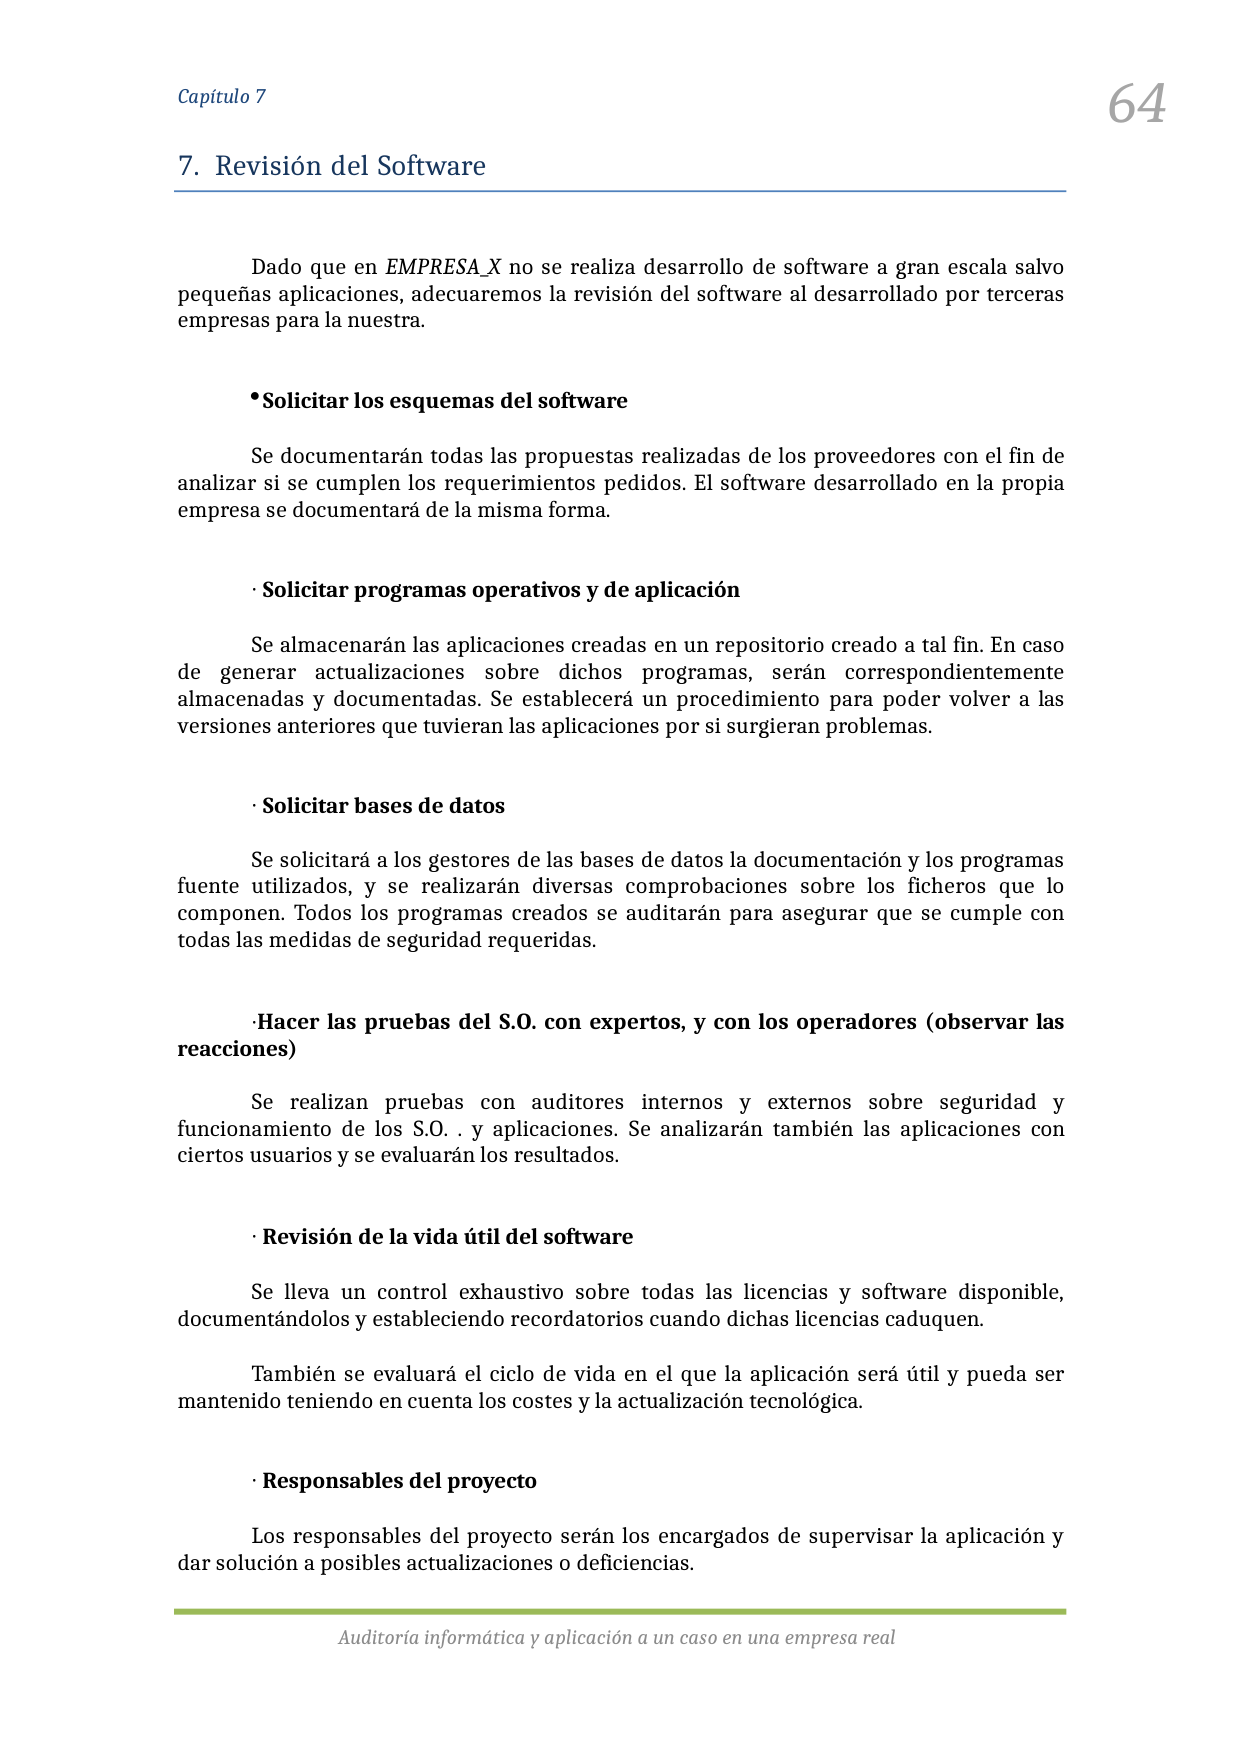

64
Capítulo 7
Revisión del Software

Dado que en EMPRESA_X no se realiza desarrollo de software a gran escala salvo pequeñas aplicaciones, adecuaremos la revisión del software al desarrollado por terceras empresas para la nuestra.

Solicitar los esquemas del software

Se documentarán todas las propuestas realizadas de los proveedores con el fin de analizar si se cumplen los requerimientos pedidos. El software desarrollado en la propia empresa se documentará de la misma forma.

Solicitar programas operativos y de aplicación

Se almacenarán las aplicaciones creadas en un repositorio creado a tal fin. En caso de  generar  actualizaciones  sobre  dichos  programas,  serán  correspondientemente almacenadas y documentadas. Se establecerá un procedimiento para poder volver a las versiones anteriores que tuvieran las aplicaciones por si surgieran problemas.

Solicitar bases de datos

Se solicitará a los gestores de las bases de datos la documentación y los programas fuente utilizados, y se realizarán diversas comprobaciones sobre los ficheros que lo componen. Todos los programas creados se auditarán para asegurar que se cumple con todas las medidas de seguridad requeridas.

Hacer las pruebas del S.O. con expertos, y con los operadores (observar las reacciones)

Se realizan pruebas con auditores internos y externos sobre seguridad y funcionamiento de los S.O. . y aplicaciones. Se analizarán también las aplicaciones con ciertos usuarios y se evaluarán los resultados.

Revisión de la vida útil del software

Se lleva un control exhaustivo sobre todas las licencias y software disponible, documentándolos y estableciendo recordatorios cuando dichas licencias caduquen.

También se evaluará el ciclo de vida en el que la aplicación será útil y pueda ser mantenido teniendo en cuenta los costes y la actualización tecnológica.

Responsables del proyecto

Los responsables del proyecto serán los encargados de supervisar la aplicación y dar solución a posibles actualizaciones o deficiencias.

Auditoría informática y aplicación a un caso en una empresa real